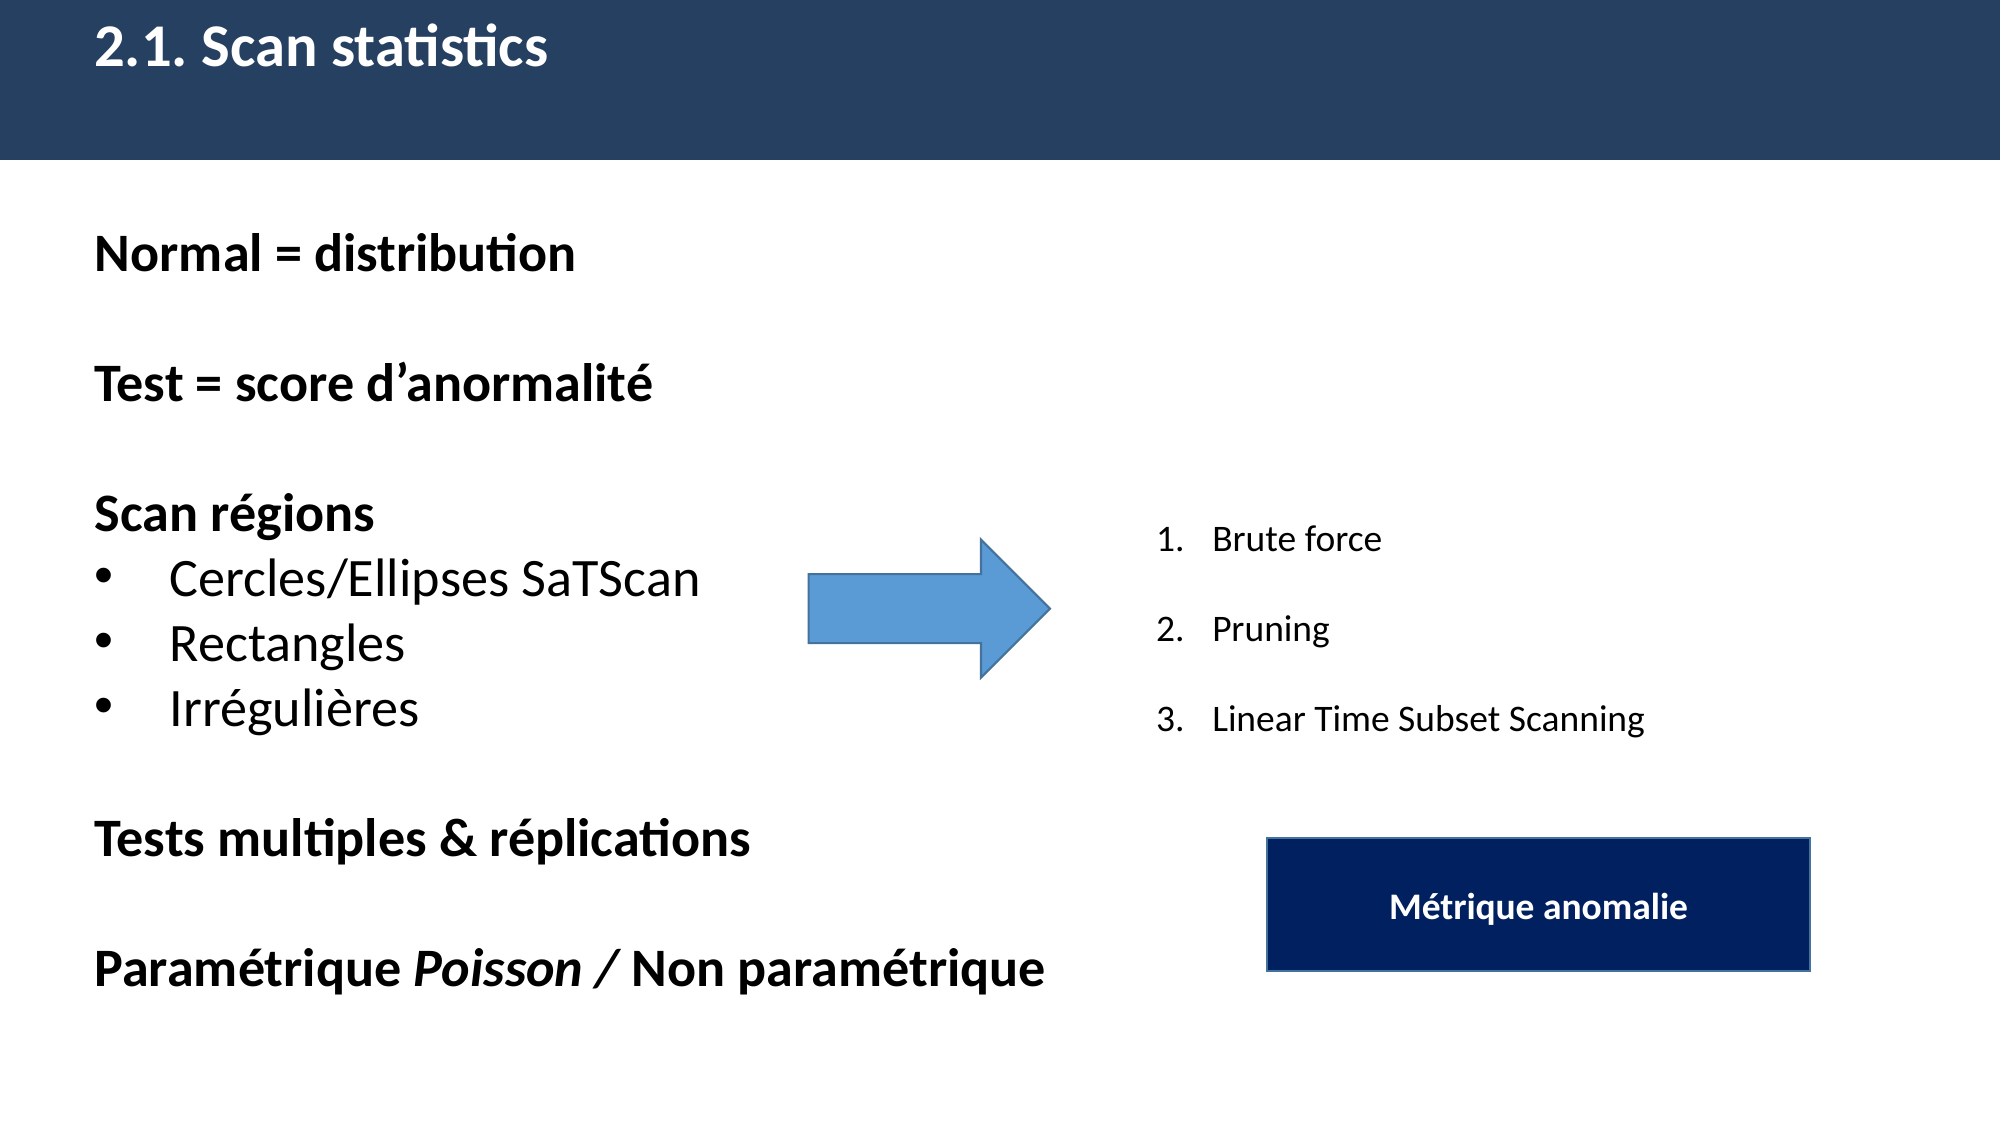

2.1. Scan statistics
Normal = distribution

Test = score d’anormalité

Scan régions
Cercles/Ellipses SaTScan
Rectangles
Irrégulières

Tests multiples & réplications

Paramétrique Poisson / Non paramétrique
Brute force

Pruning

Linear Time Subset Scanning

Métrique anomalie